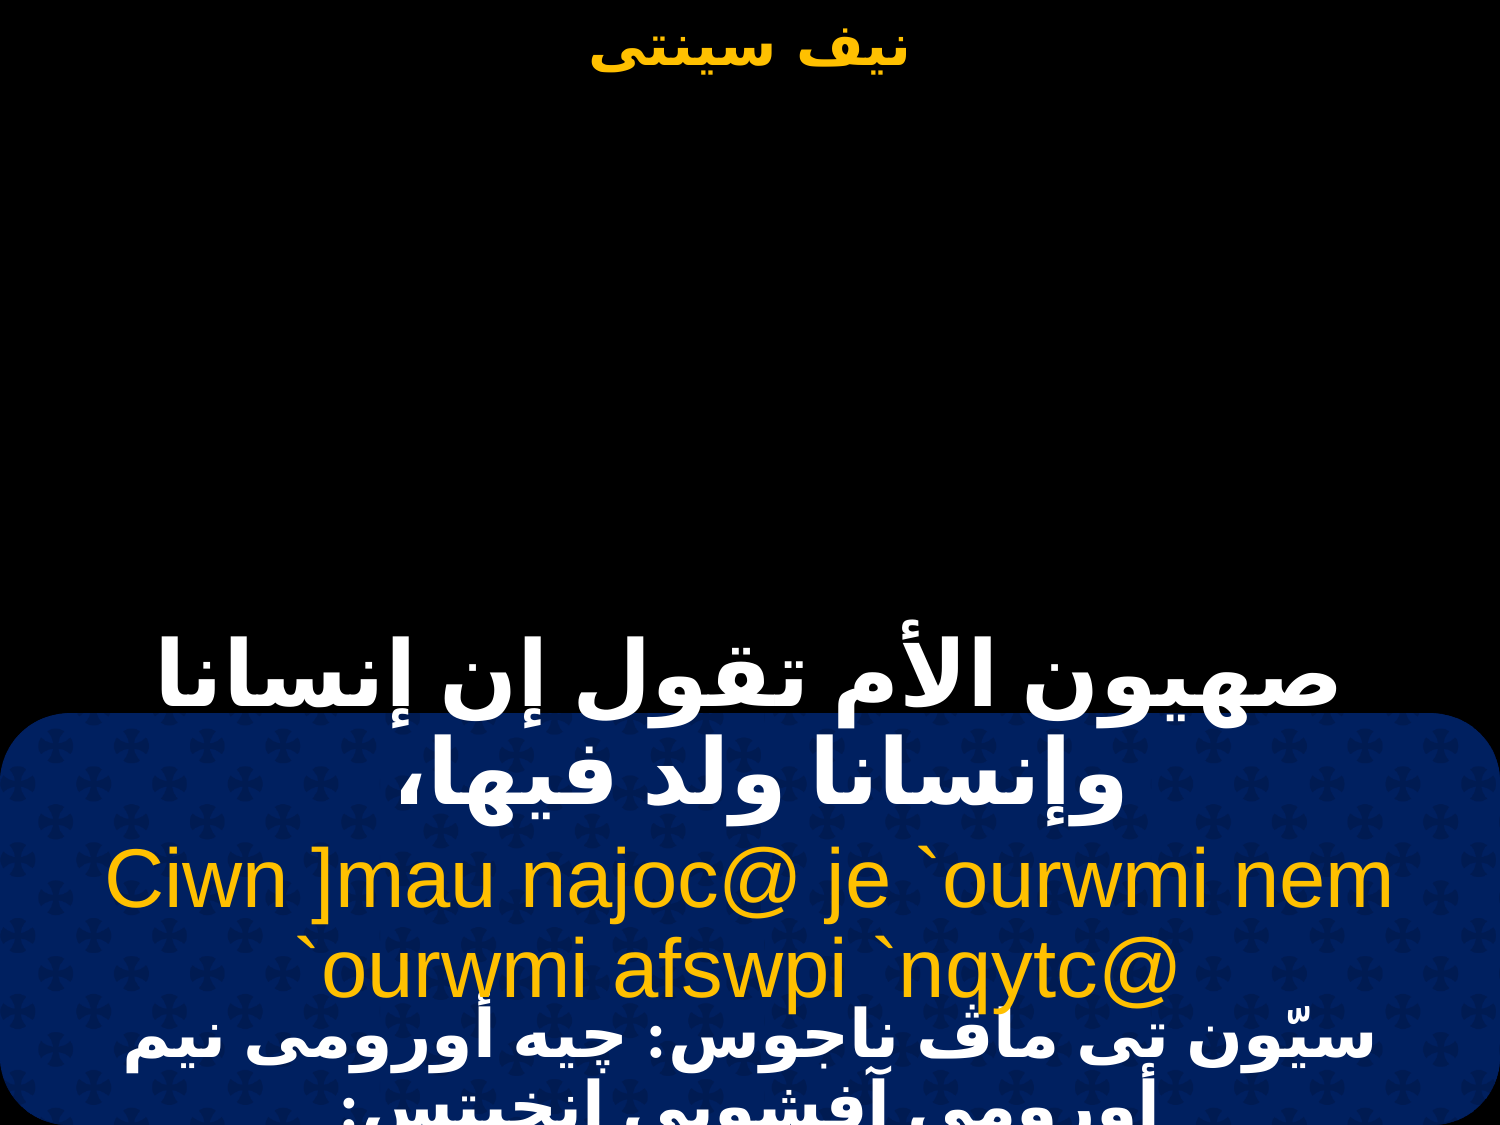

صهيون الأم تقول إن إنسانا وإنسانا ولد فيها،
Ciwn ]mau najoc@ je `ourwmi nem `ourwmi afswpi `nqytc@
سيّون تى ماڤ ناجوس: چيه أورومى نيم أورومى آفشوبى إنخيتس: